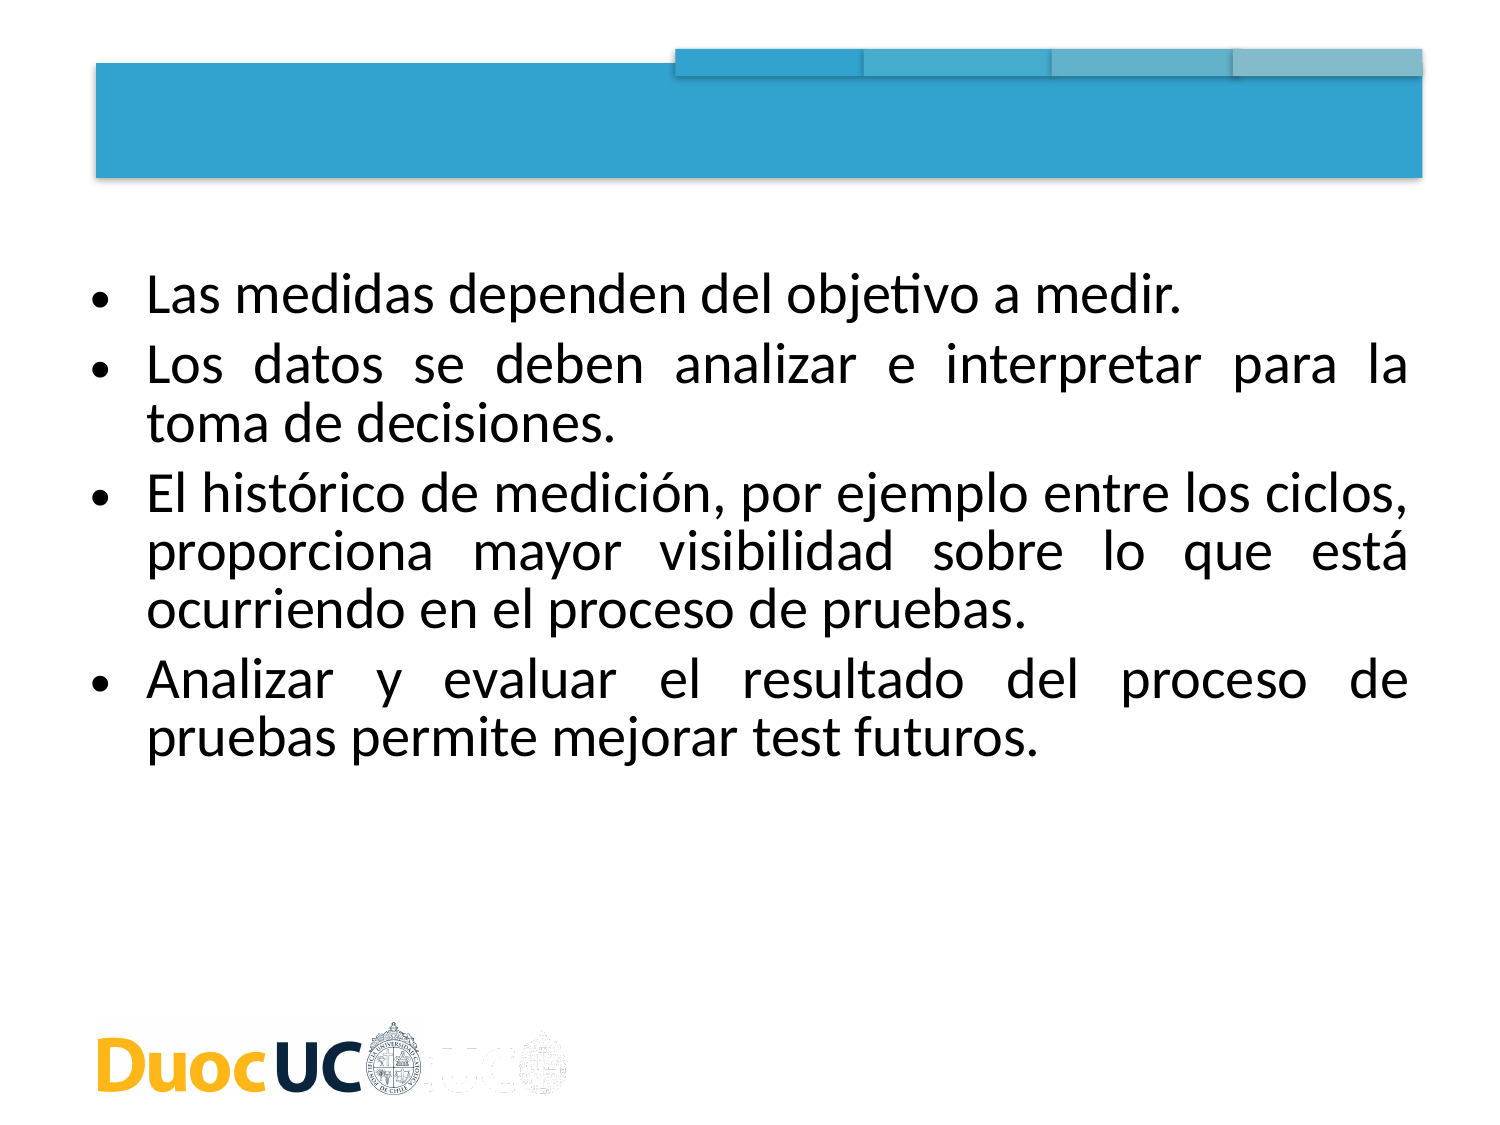

Las medidas dependen del objetivo a medir.
Los datos se deben analizar e interpretar para la toma de decisiones.
El histórico de medición, por ejemplo entre los ciclos, proporciona mayor visibilidad sobre lo que está ocurriendo en el proceso de pruebas.
Analizar y evaluar el resultado del proceso de pruebas permite mejorar test futuros.